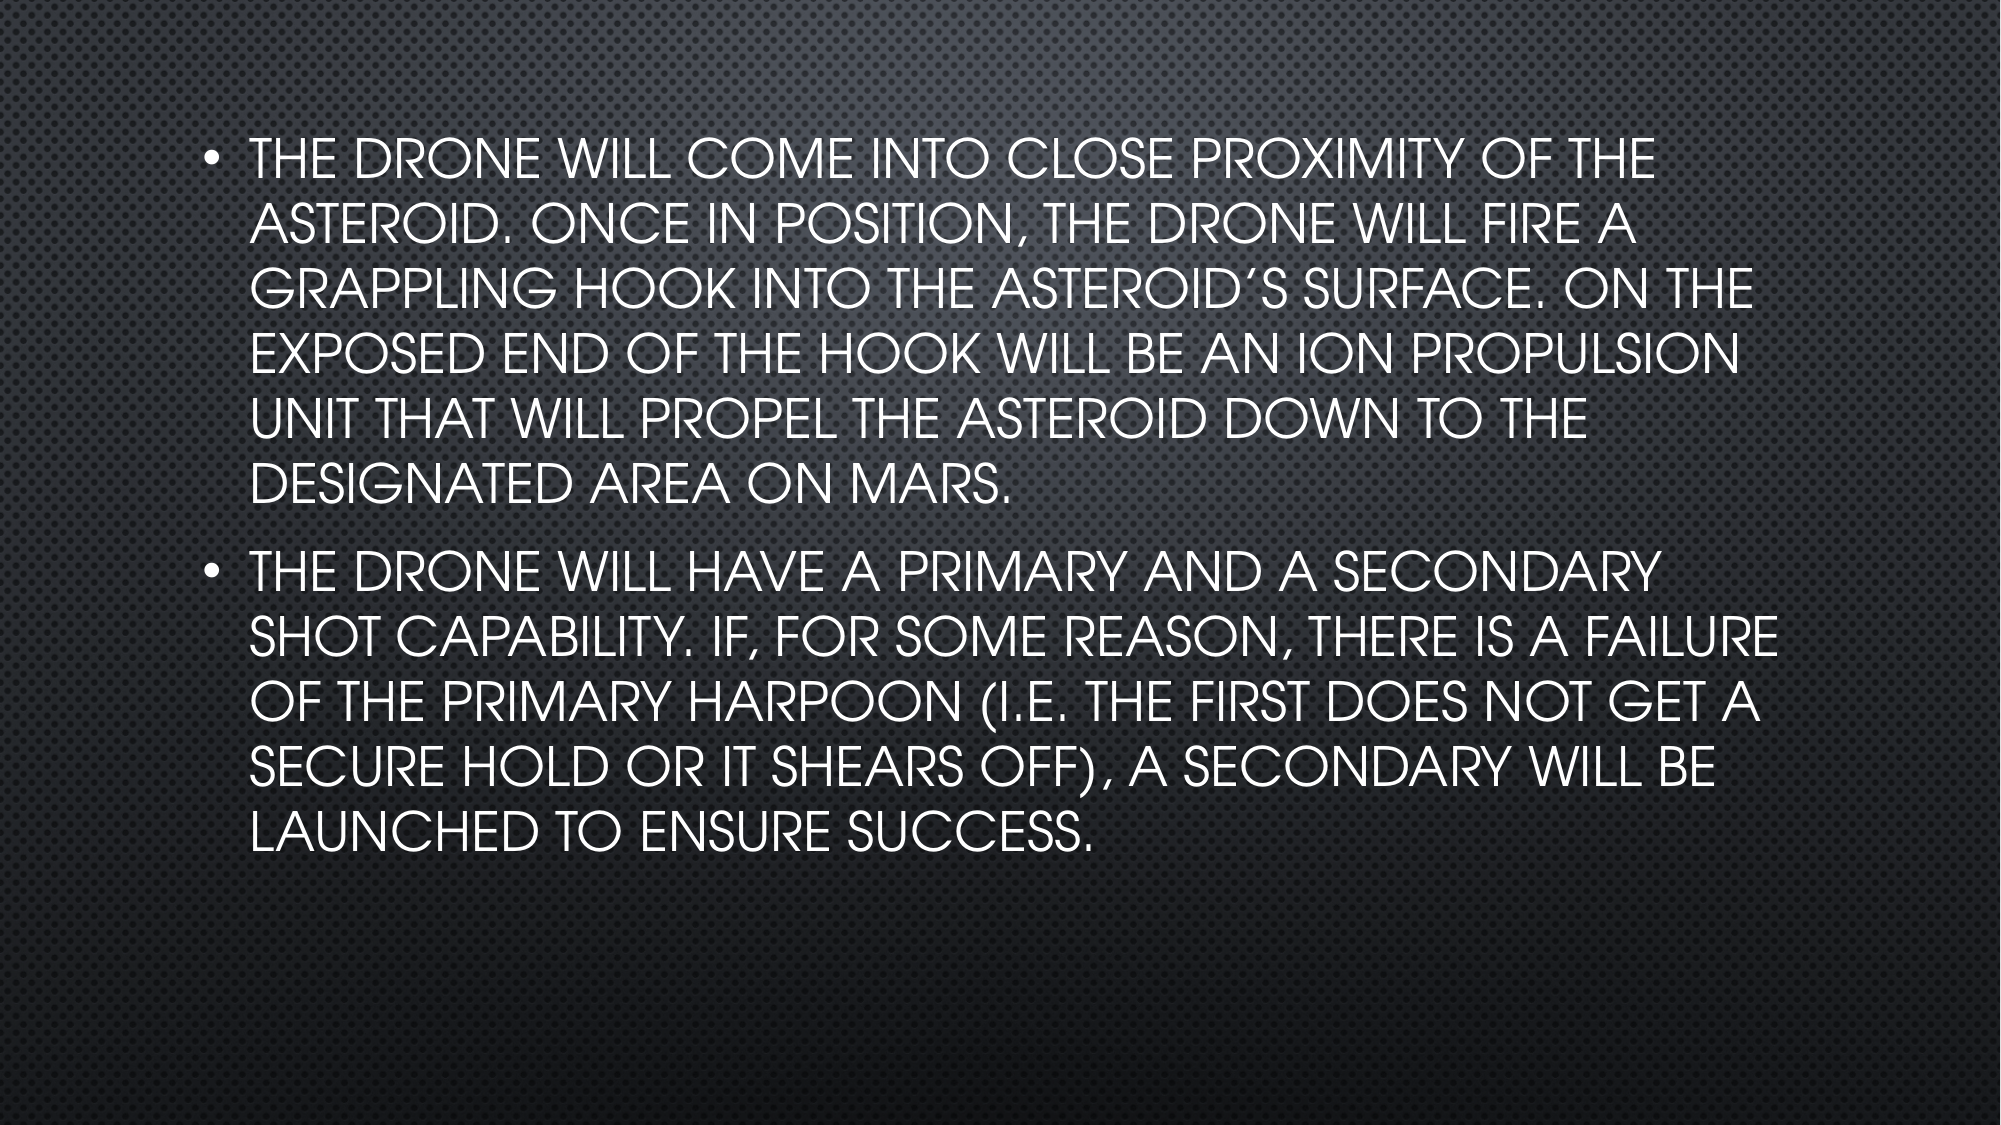

The drone will come into close proximity of the asteroid. Once in position, the drone will fire a grappling hook into the asteroid’s surface. On the exposed end of the hook will be an ion propulsion unit that will propel the asteroid down to the designated area on Mars.
The drone will have a primary and a secondary shot capability. If, for some reason, there is a failure of the primary harpoon (i.e. the first does not get a secure hold or it shears off), a secondary will be launched to ensure success.